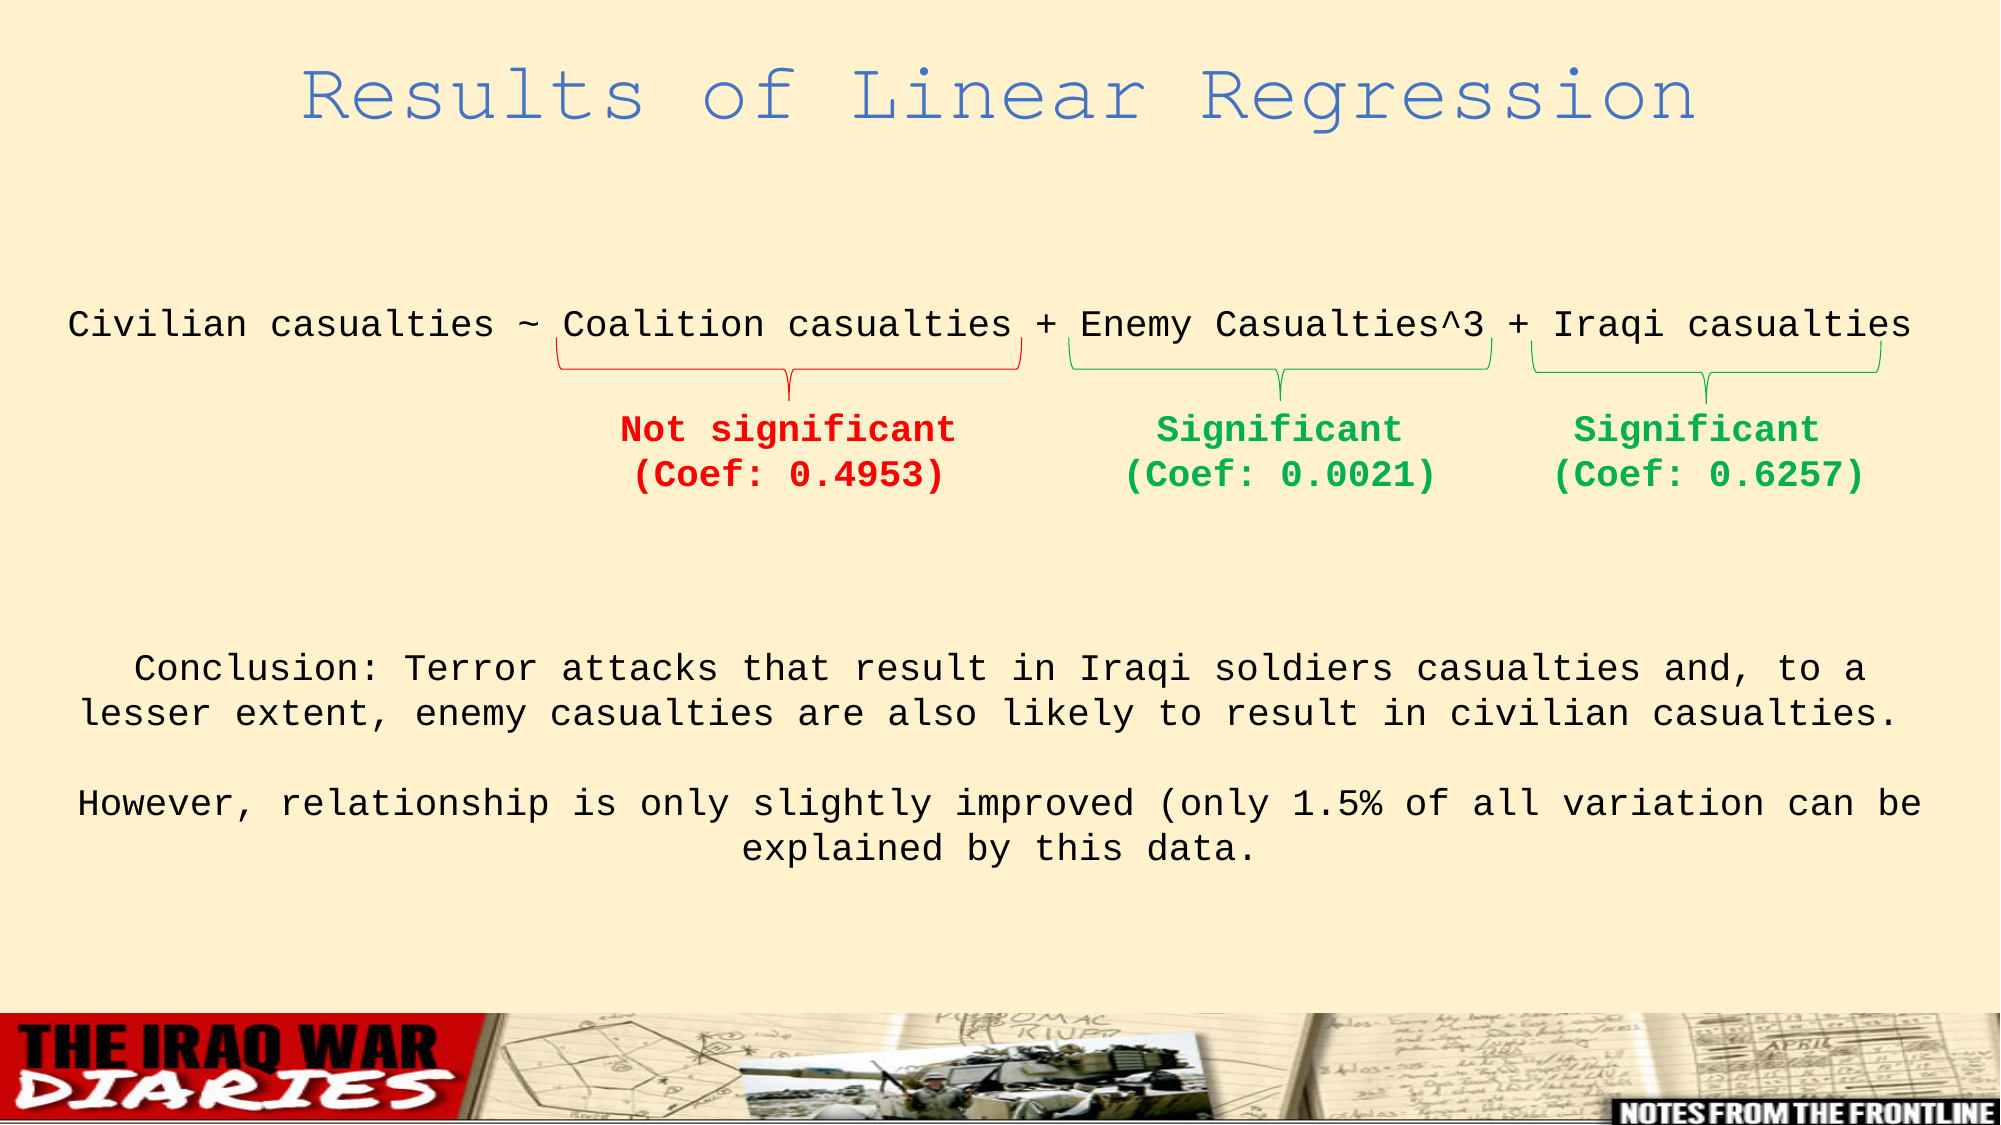

Results of Linear Regression

Civilian casualties ~ Coalition casualties + Enemy Casualties^3 + Iraqi casualties
Not significant
(Coef: 0.4953)
Significant
(Coef: 0.0021)
Significant
(Coef: 0.6257)
Conclusion: Terror attacks that result in Iraqi soldiers casualties and, to a lesser extent, enemy casualties are also likely to result in civilian casualties.
However, relationship is only slightly improved (only 1.5% of all variation can be explained by this data.